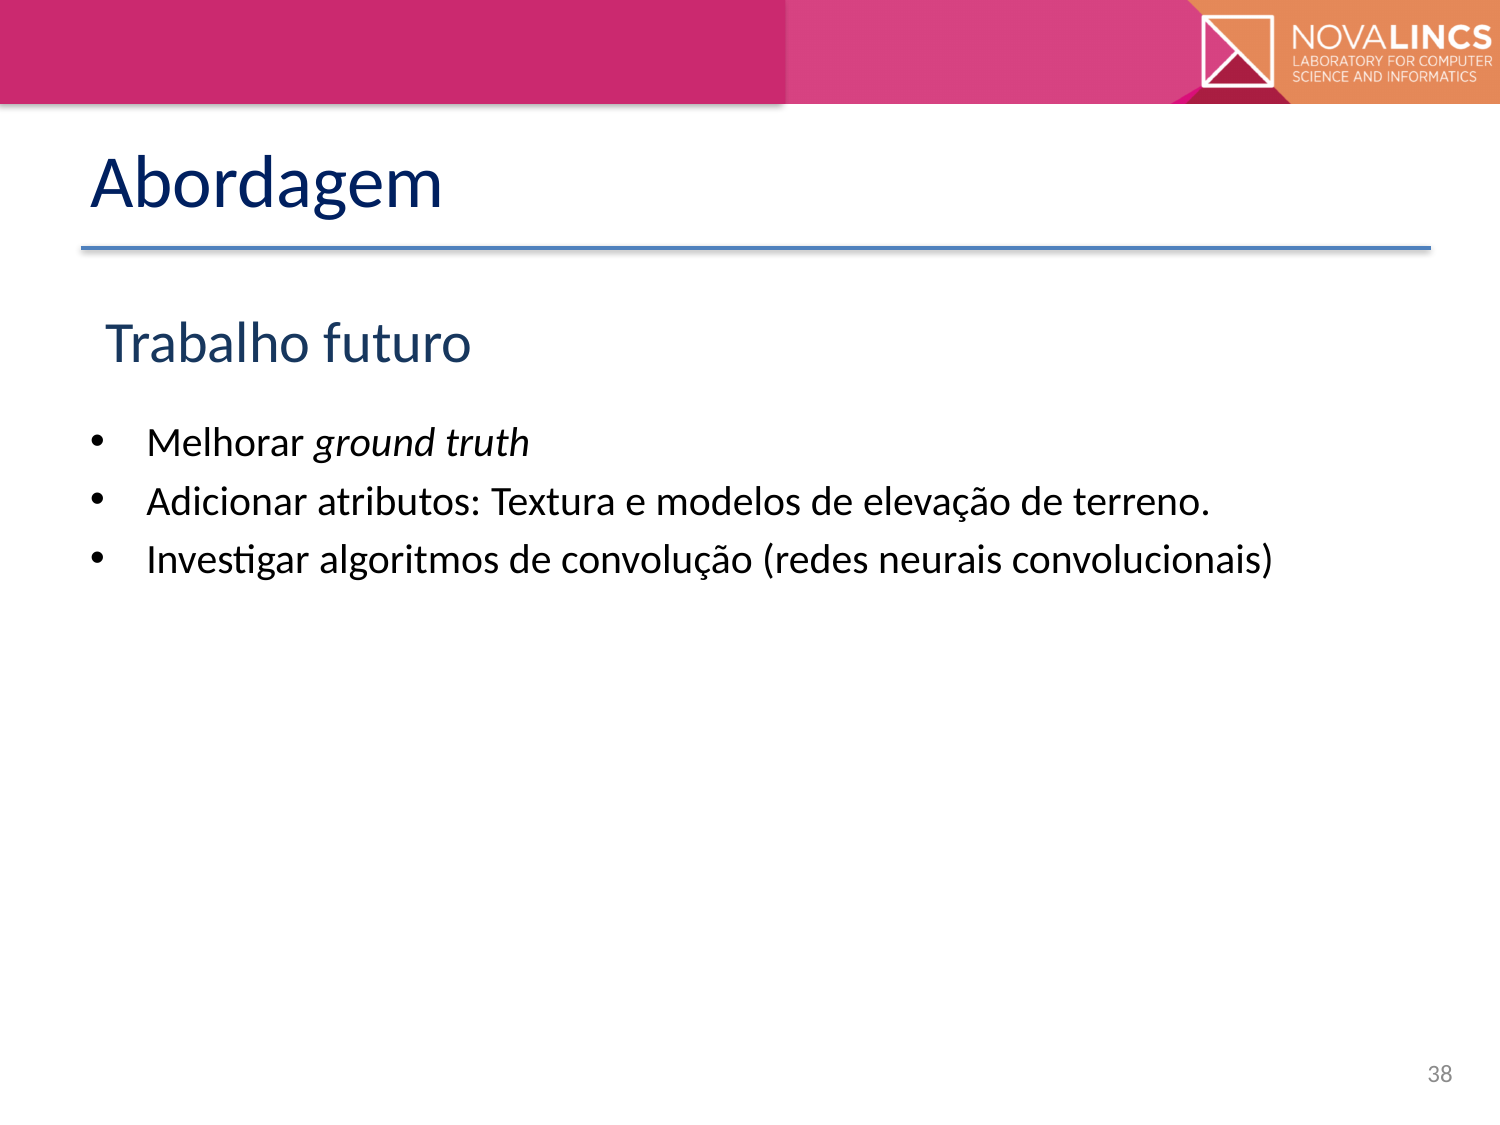

# Abordagem
Trabalho futuro
Melhorar ground truth
Adicionar atributos: Textura e modelos de elevação de terreno.
Investigar algoritmos de convolução (redes neurais convolucionais)
38